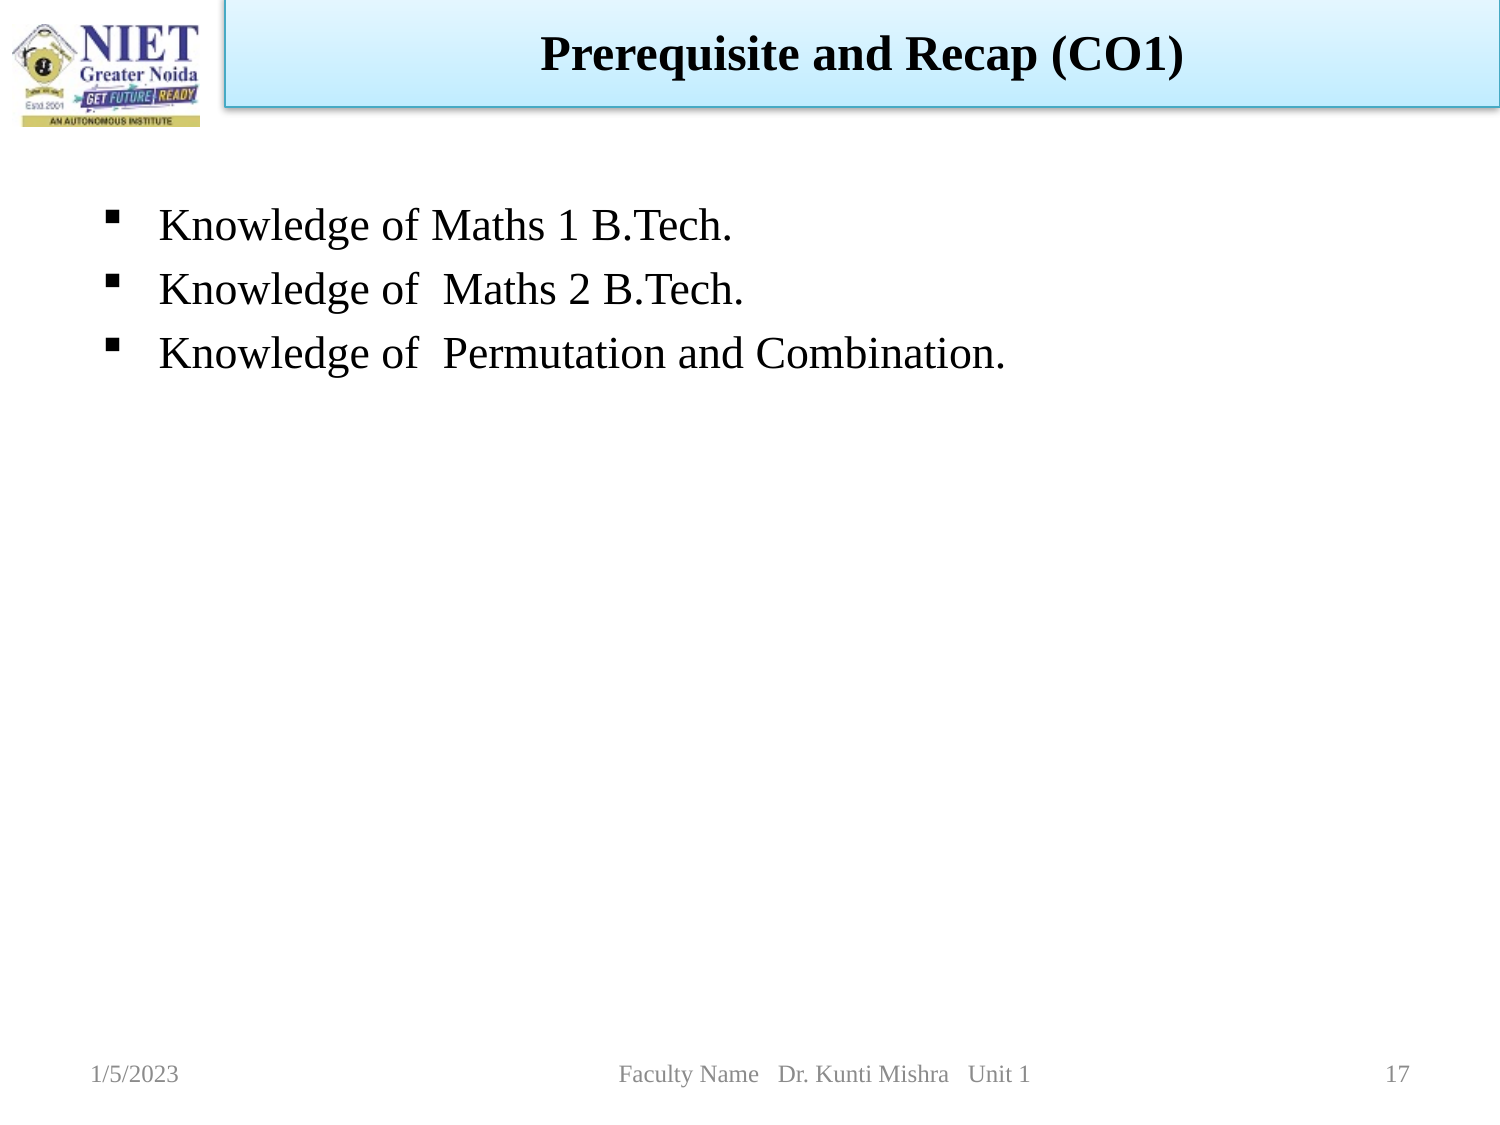

Prerequisite and Recap (CO1)
Knowledge of Maths 1 B.Tech.
Knowledge of  Maths 2 B.Tech.
Knowledge of  Permutation and Combination.

1/5/2023
Faculty Name   Dr. Kunti Mishra   Unit 1
17